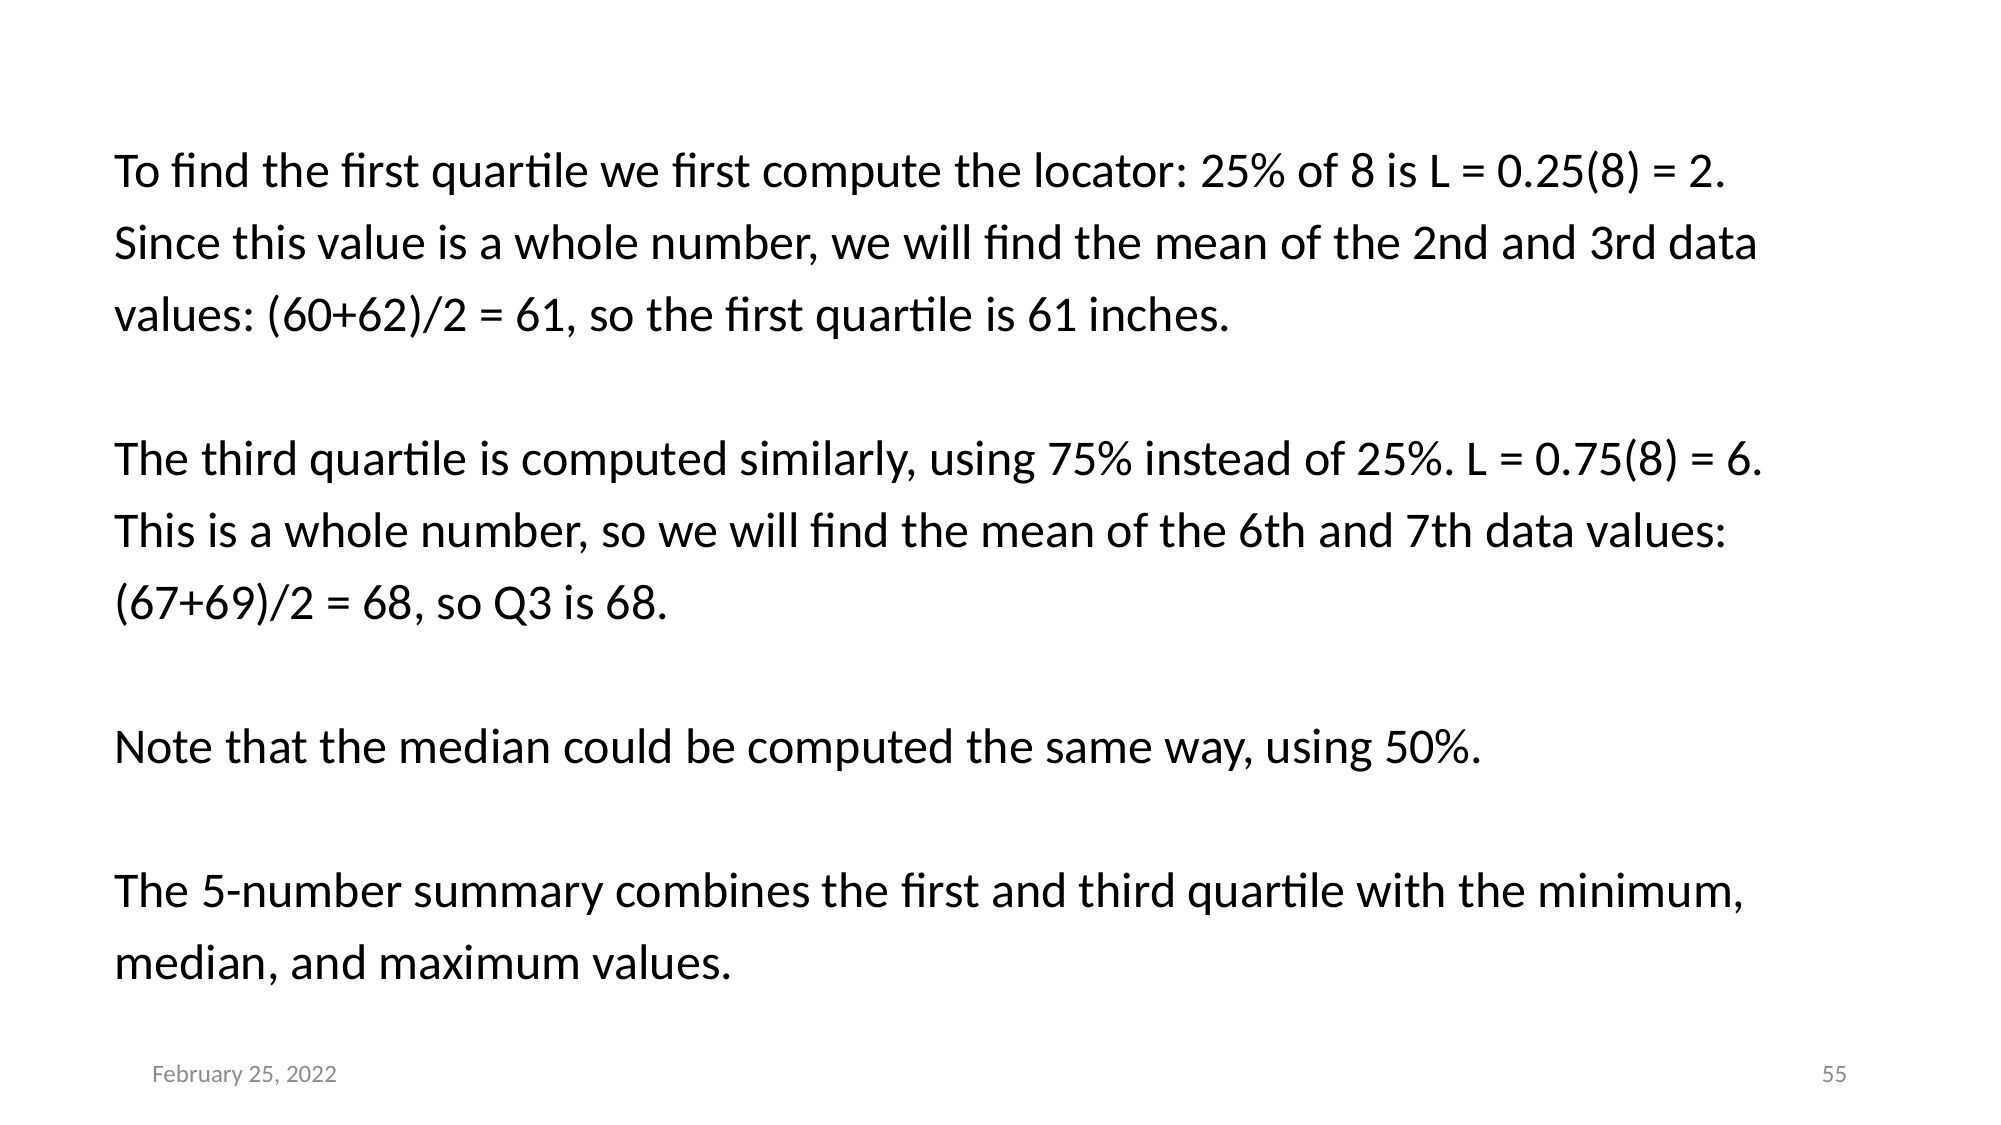

To find the first quartile we first compute the locator: 25% of 8 is L = 0.25(8) = 2. Since this value is a whole number, we will find the mean of the 2nd and 3rd data values: (60+62)/2 = 61, so the first quartile is 61 inches.

The third quartile is computed similarly, using 75% instead of 25%. L = 0.75(8) = 6. This is a whole number, so we will find the mean of the 6th and 7th data values: (67+69)/2 = 68, so Q3 is 68.

Note that the median could be computed the same way, using 50%.

The 5-number summary combines the first and third quartile with the minimum, median, and maximum values.
February 25, 2022
55